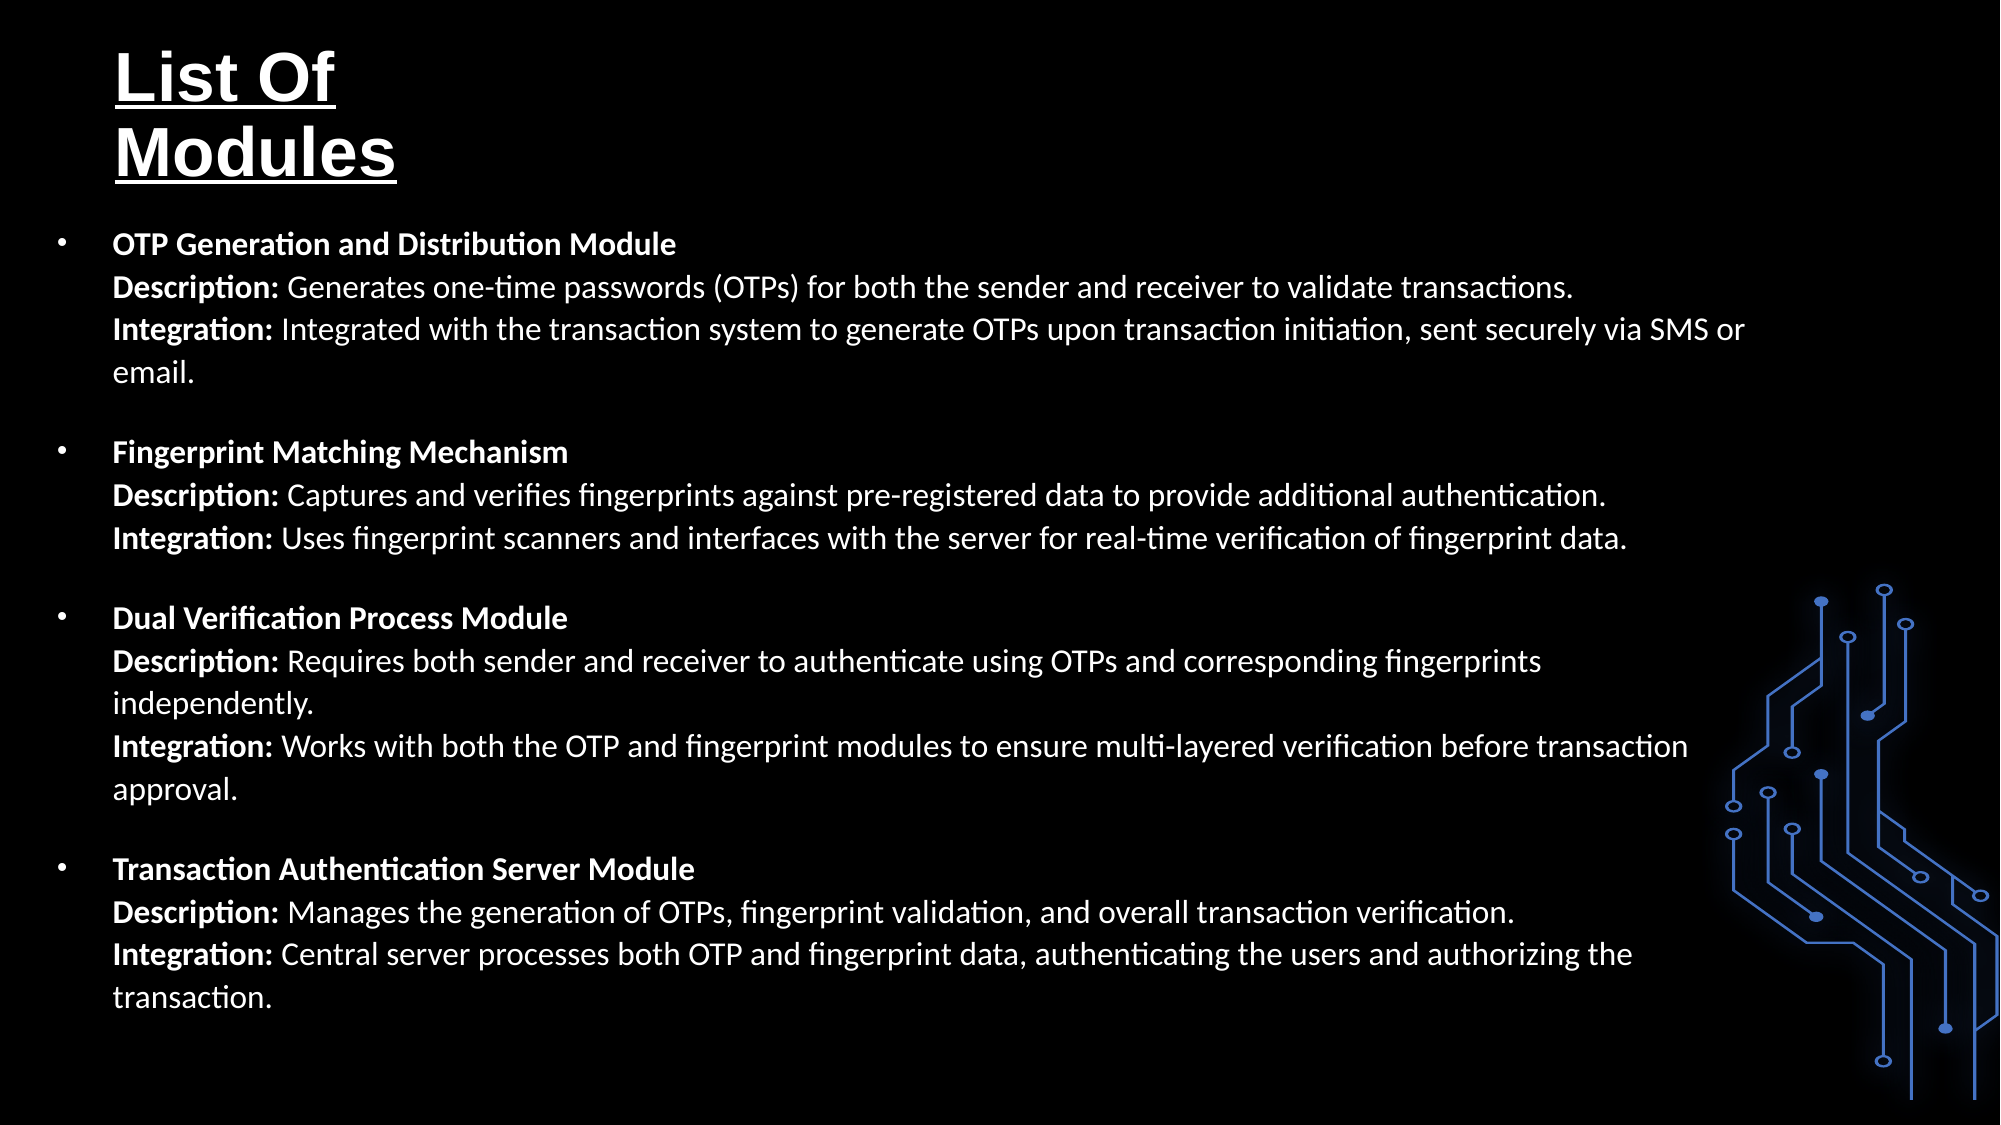

# List Of Modules
OTP Generation and Distribution Module
Description: Generates one-time passwords (OTPs) for both the sender and receiver to validate transactions.
Integration: Integrated with the transaction system to generate OTPs upon transaction initiation, sent securely via SMS or email.
Fingerprint Matching Mechanism
Description: Captures and verifies fingerprints against pre-registered data to provide additional authentication.
Integration: Uses fingerprint scanners and interfaces with the server for real-time verification of fingerprint data.
Dual Verification Process Module
Description: Requires both sender and receiver to authenticate using OTPs and corresponding fingerprints independently.
Integration: Works with both the OTP and fingerprint modules to ensure multi-layered verification before transaction approval.
Transaction Authentication Server Module
Description: Manages the generation of OTPs, fingerprint validation, and overall transaction verification.
Integration: Central server processes both OTP and fingerprint data, authenticating the users and authorizing the transaction.